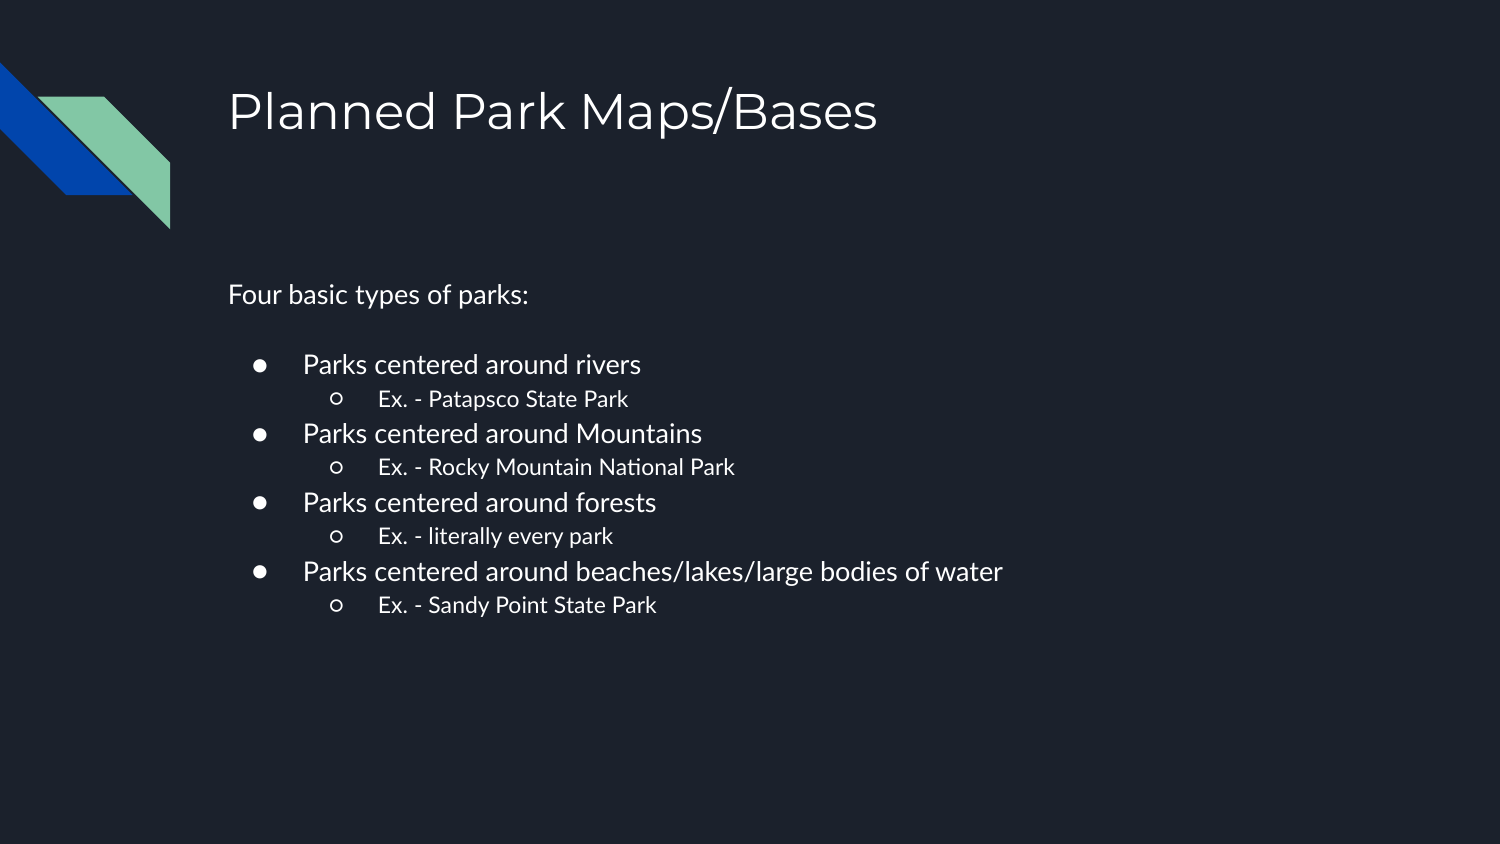

# Planned Park Maps/Bases
Four basic types of parks:
Parks centered around rivers
Ex. - Patapsco State Park
Parks centered around Mountains
Ex. - Rocky Mountain National Park
Parks centered around forests
Ex. - literally every park
Parks centered around beaches/lakes/large bodies of water
Ex. - Sandy Point State Park